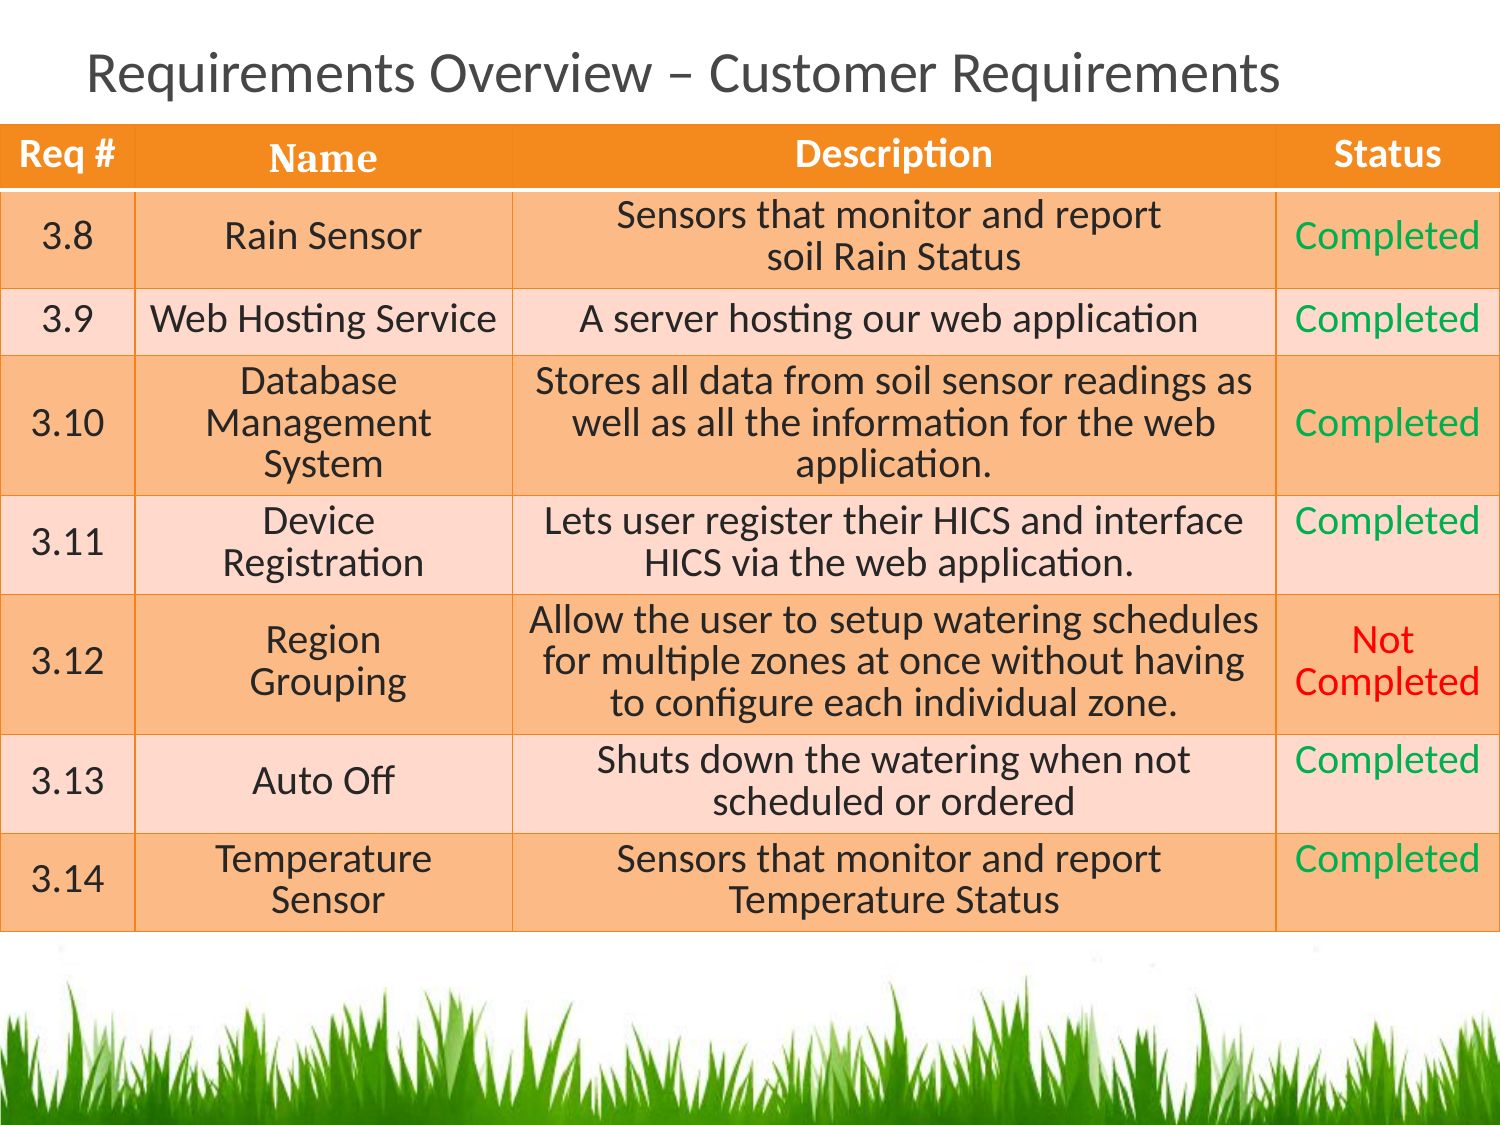

# Requirements Overview – Customer Requirements
| Req # | Name | Description | Status |
| --- | --- | --- | --- |
| 3.8 | Rain Sensor | Sensors that monitor and report soil Rain Status | Completed |
| 3.9 | Web Hosting Service | A server hosting our web application | Completed |
| 3.10 | Database Management System | Stores all data from soil sensor readings as well as all the information for the web application. | Completed |
| 3.11 | Device Registration | Lets user register their HICS and interface HICS via the web application. | Completed |
| 3.12 | Region Grouping | Allow the user to setup watering schedules for multiple zones at once without having to configure each individual zone. | Not Completed |
| 3.13 | Auto Off | Shuts down the watering when not scheduled or ordered | Completed |
| 3.14 | Temperature Sensor | Sensors that monitor and report Temperature Status | Completed |